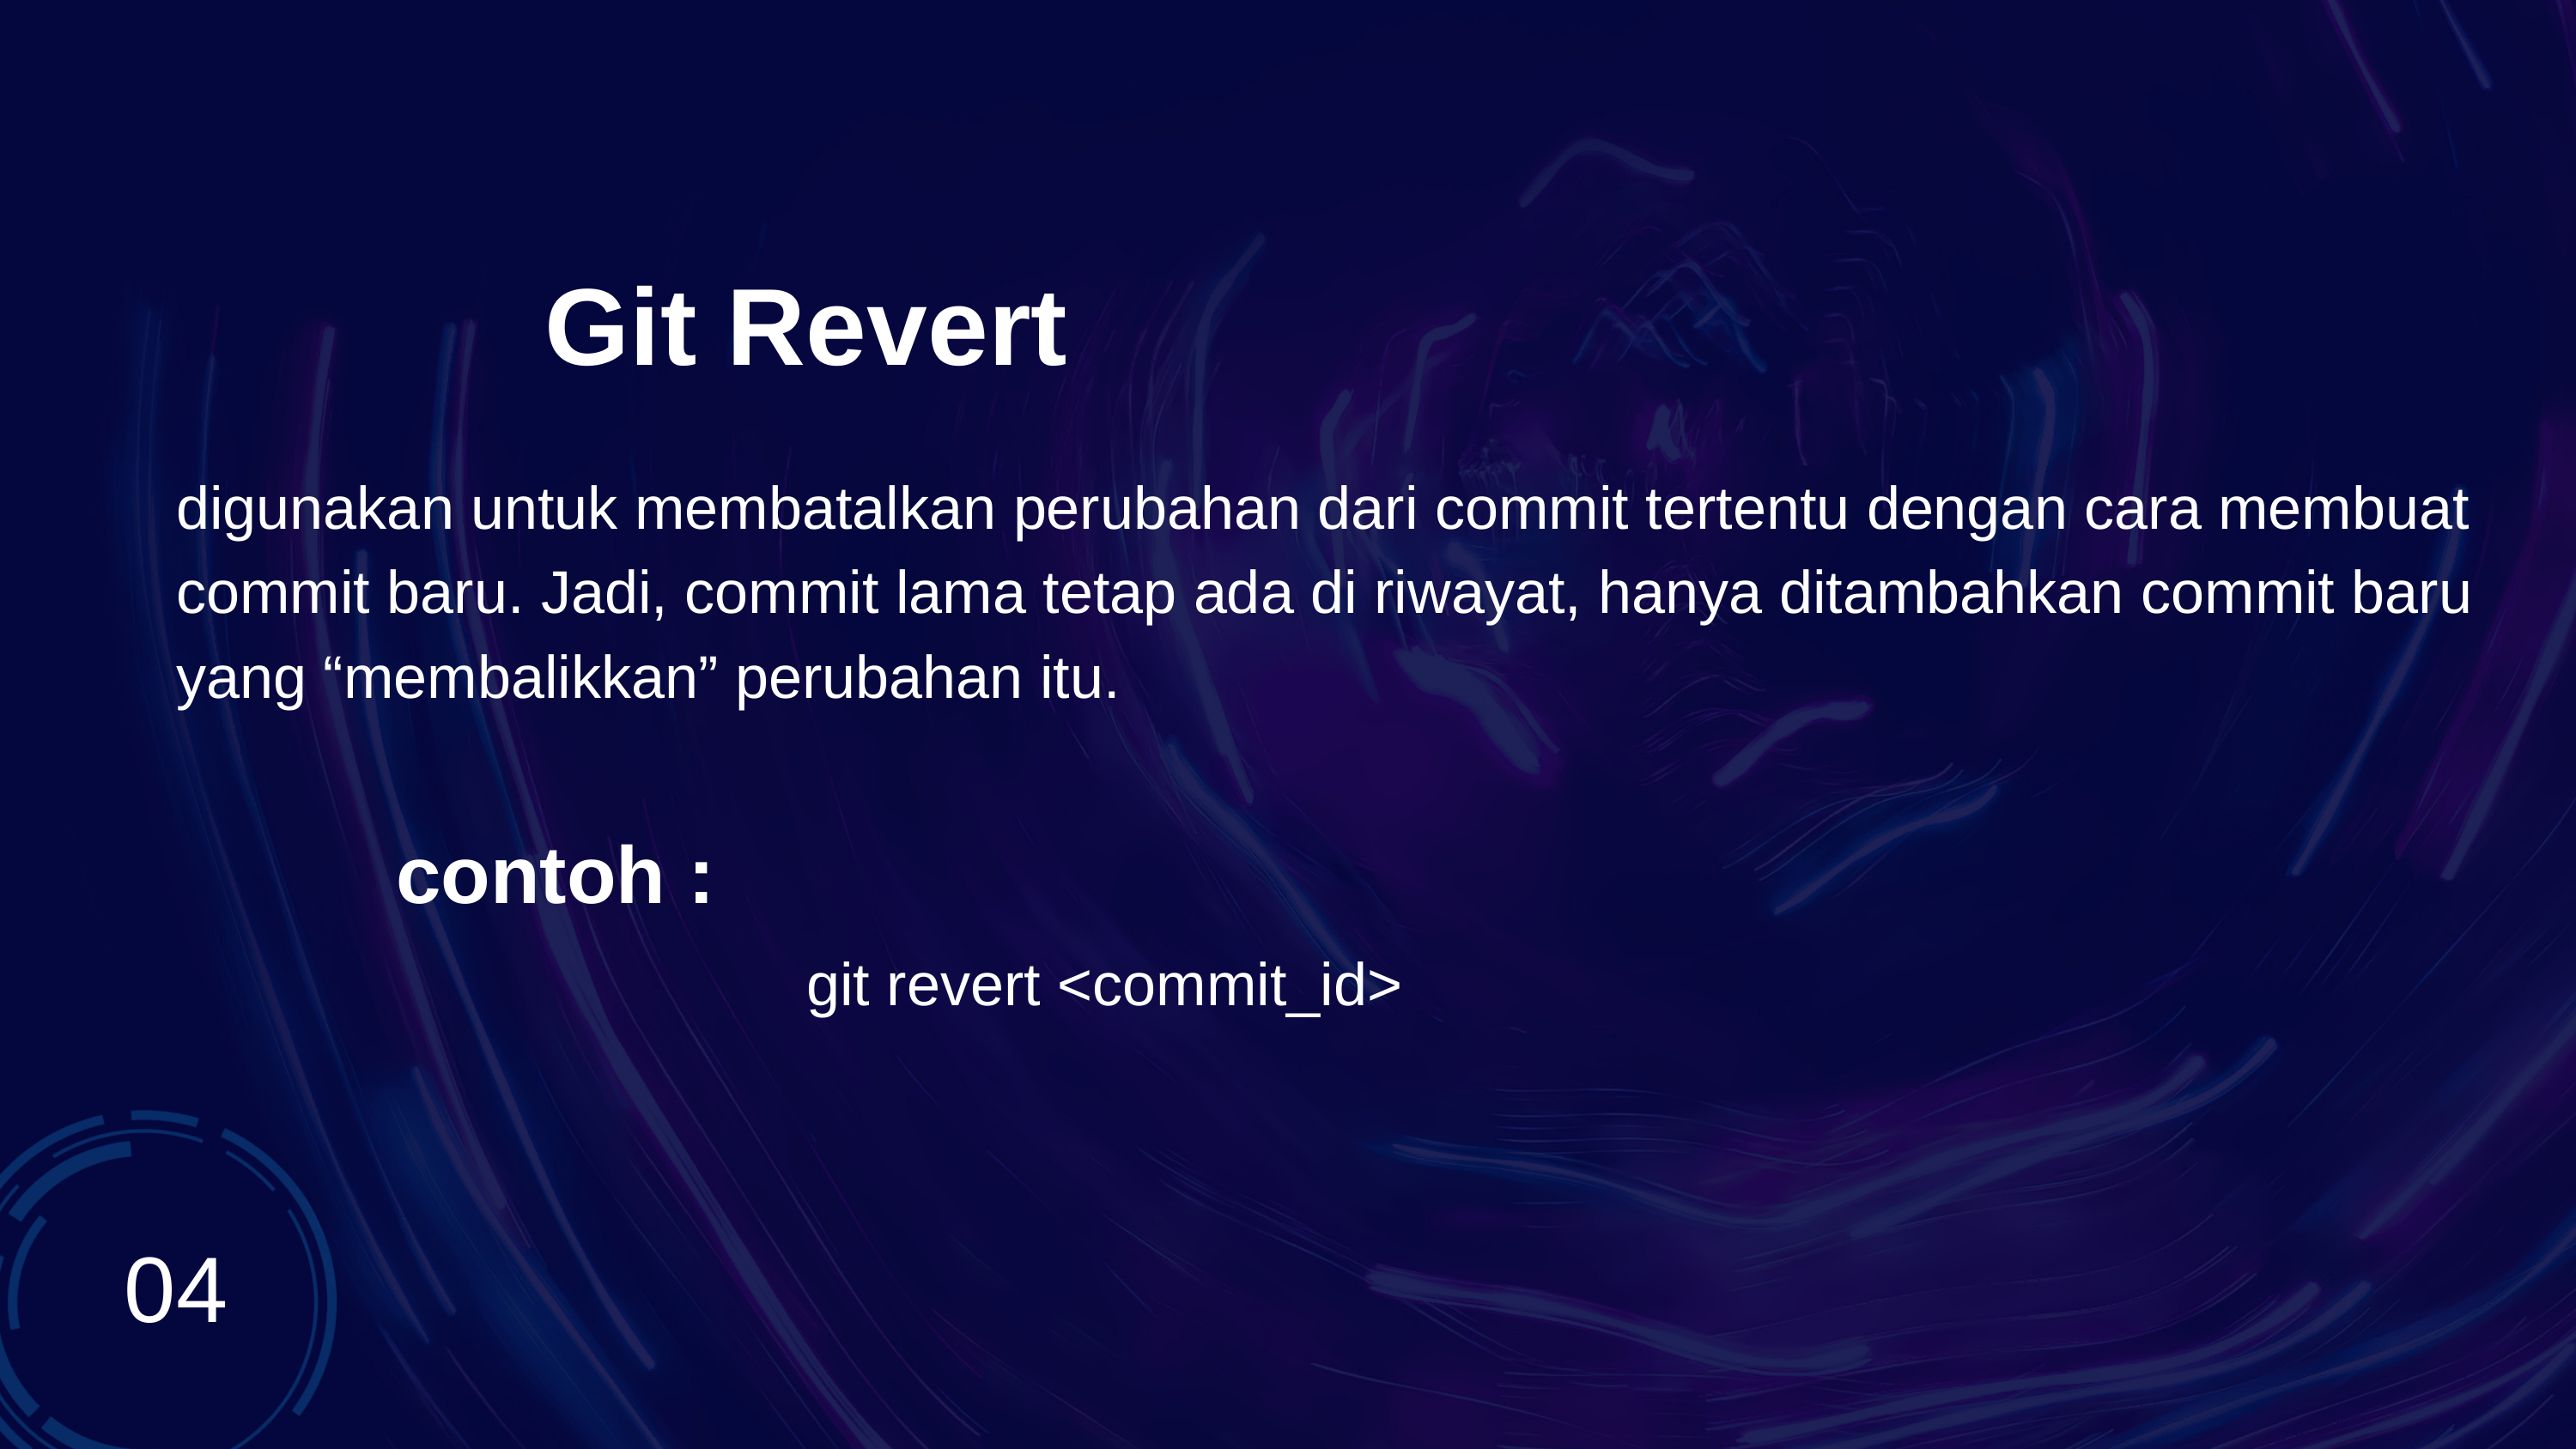

Git Revert
digunakan untuk membatalkan perubahan dari commit tertentu dengan cara membuat commit baru. Jadi, commit lama tetap ada di riwayat, hanya ditambahkan commit baru yang “membalikkan” perubahan itu.
contoh :
git revert <commit_id>

04